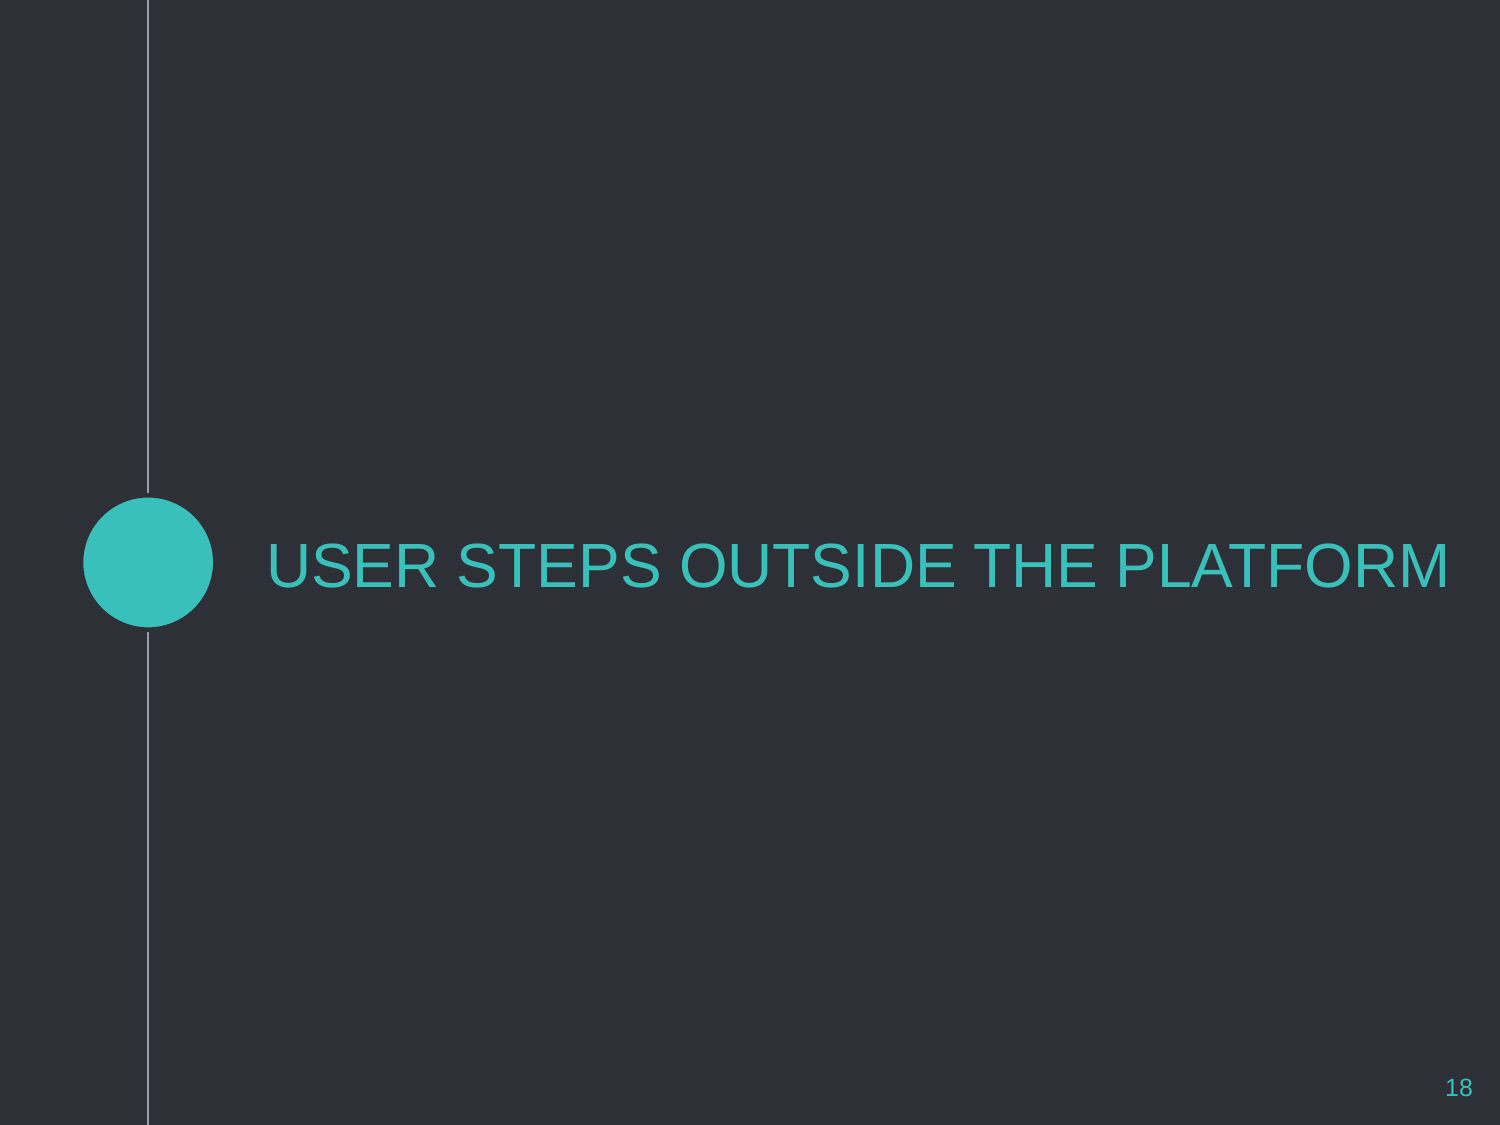

# USER STEPS OUTSIDE THE PLATFORM
18